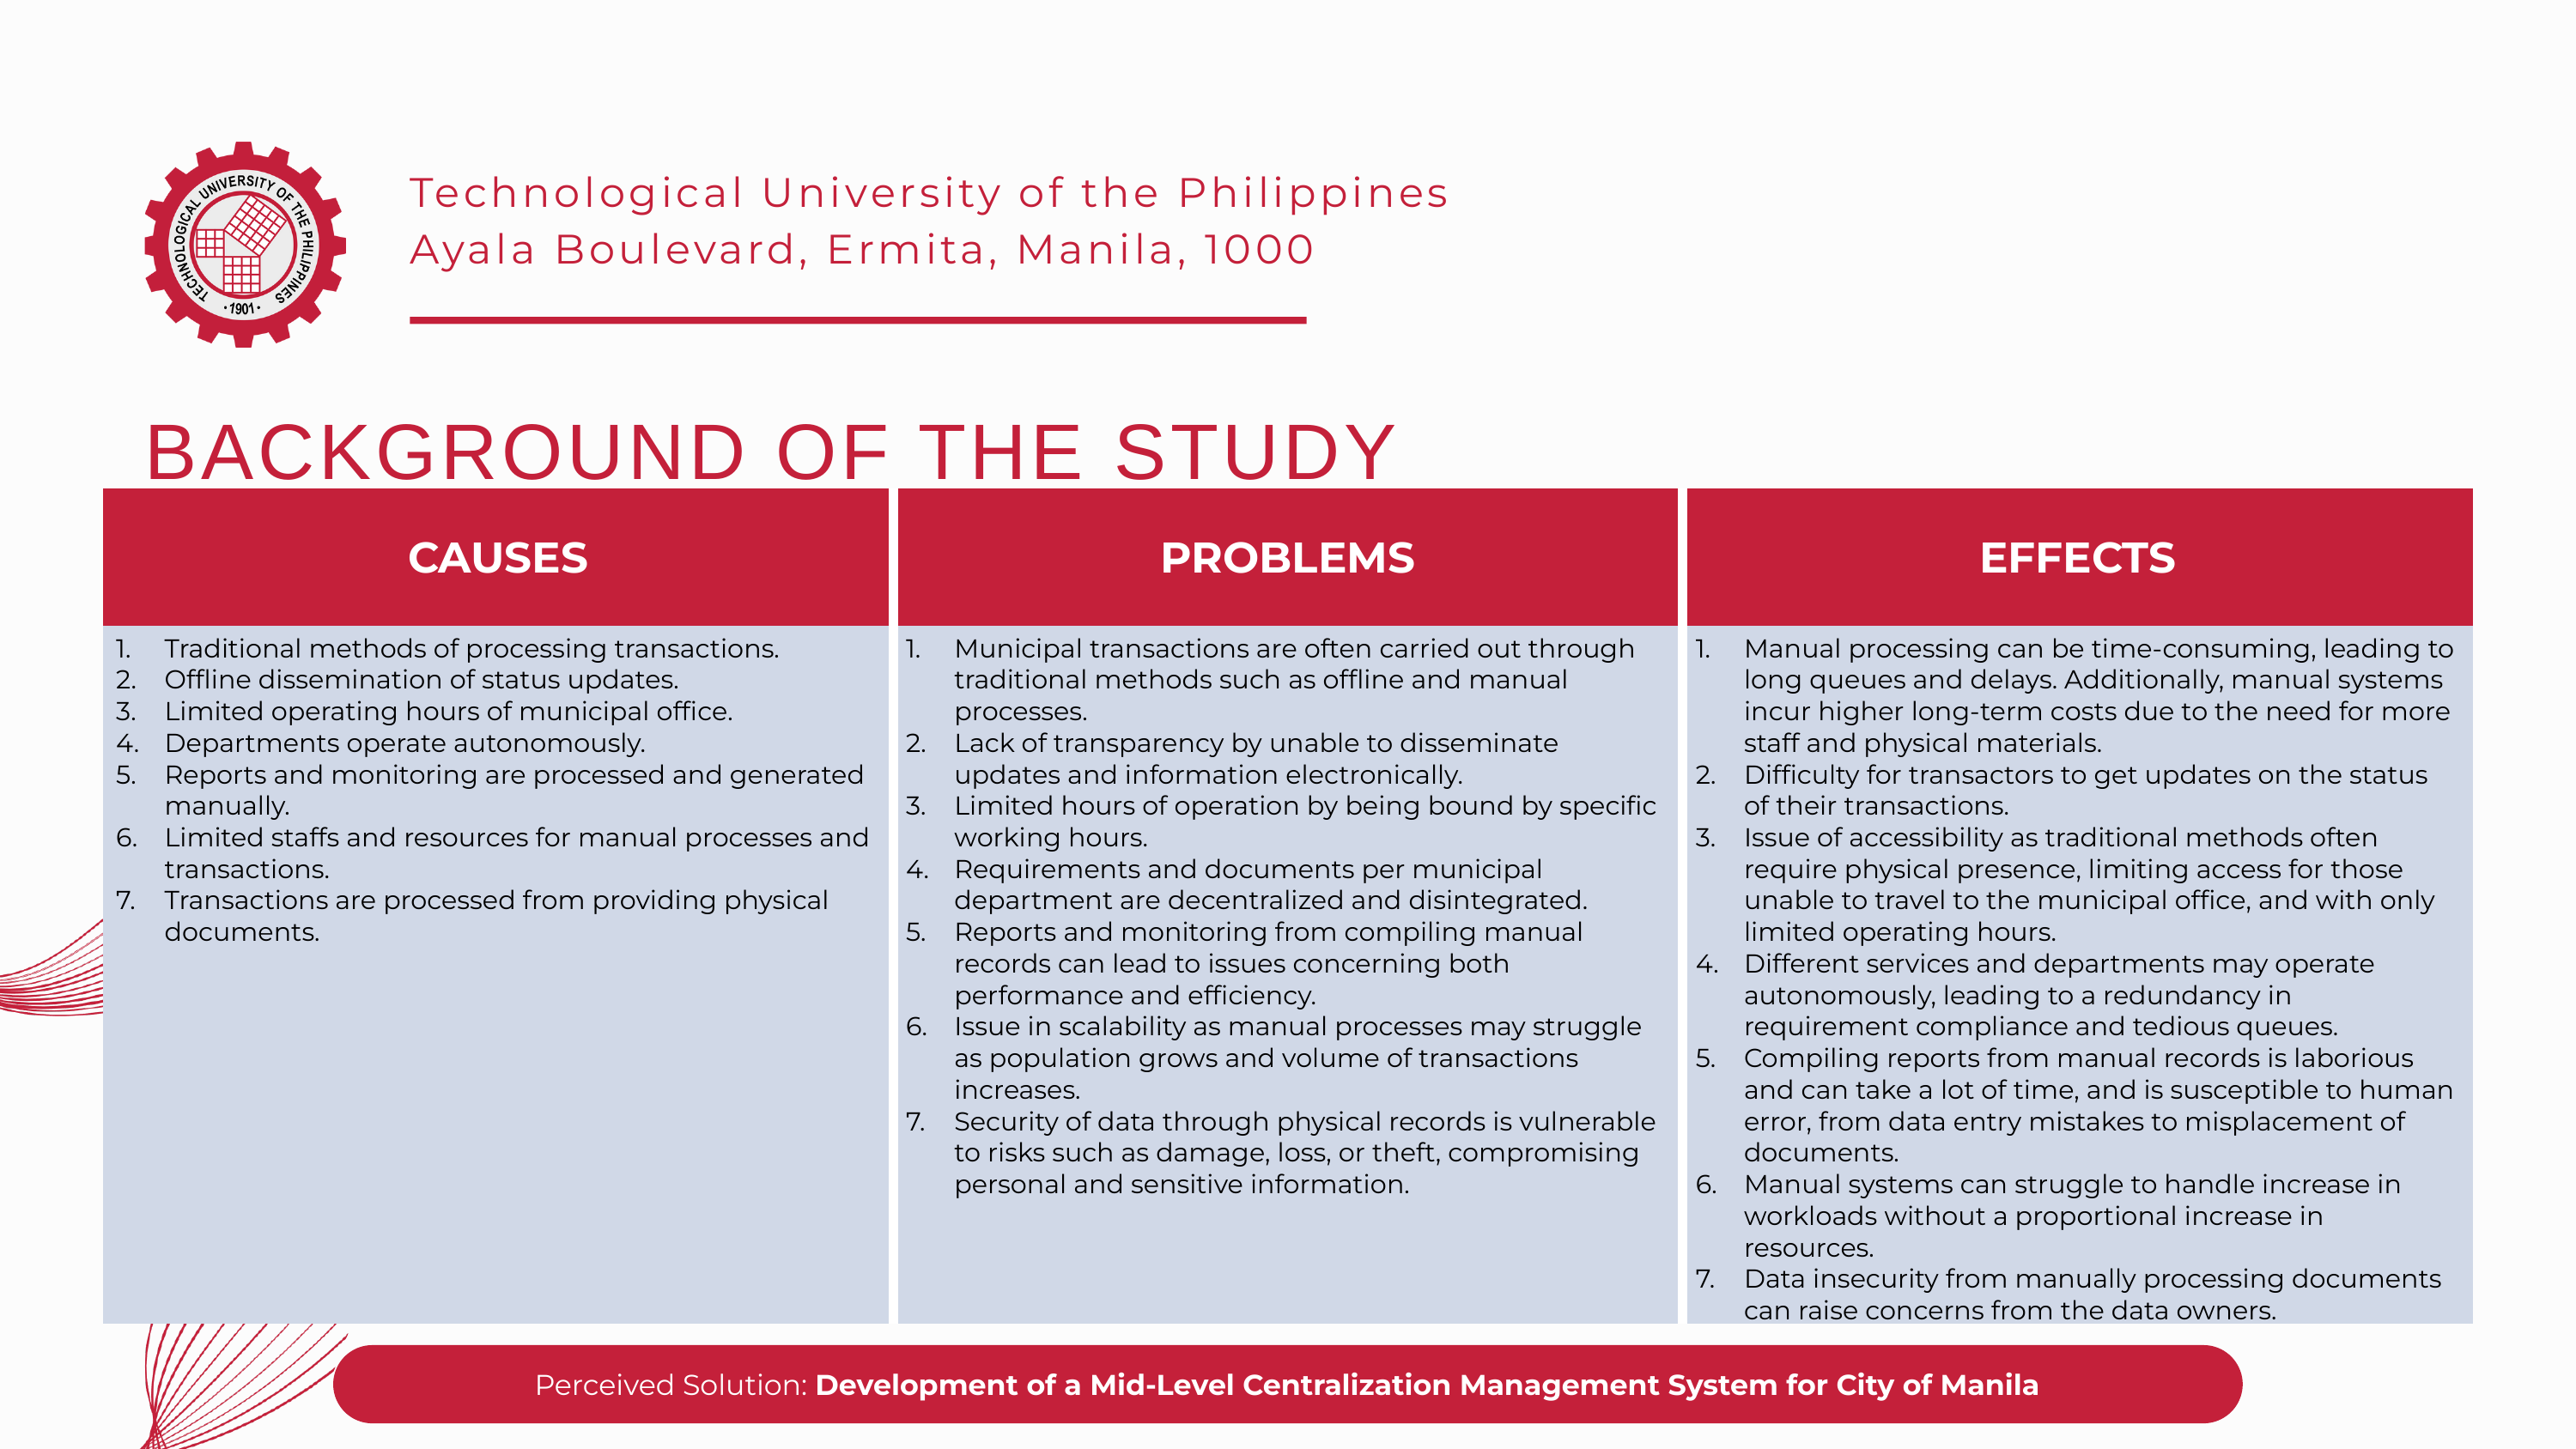

Technological University of the Philippines
Ayala Boulevard, Ermita, Manila, 1000

BACKGROUND OF THE STUDY
| CAUSES | PROBLEMS | EFFECTS |
| --- | --- | --- |
| Traditional methods of processing transactions. Offline dissemination of status updates. Limited operating hours of municipal office. Departments operate autonomously. Reports and monitoring are processed and generated manually. Limited staffs and resources for manual processes and transactions. Transactions are processed from providing physical documents. | Municipal transactions are often carried out through traditional methods such as offline and manual processes. Lack of transparency by unable to disseminate updates and information electronically. Limited hours of operation by being bound by specific working hours. Requirements and documents per municipal department are decentralized and disintegrated. Reports and monitoring from compiling manual records can lead to issues concerning both performance and efficiency. Issue in scalability as manual processes may struggle as population grows and volume of transactions increases. Security of data through physical records is vulnerable to risks such as damage, loss, or theft, compromising personal and sensitive information. | Manual processing can be time-consuming, leading to long queues and delays. Additionally, manual systems incur higher long-term costs due to the need for more staff and physical materials. Difficulty for transactors to get updates on the status of their transactions. Issue of accessibility as traditional methods often require physical presence, limiting access for those unable to travel to the municipal office, and with only limited operating hours. Different services and departments may operate autonomously, leading to a redundancy in requirement compliance and tedious queues. Compiling reports from manual records is laborious and can take a lot of time, and is susceptible to human error, from data entry mistakes to misplacement of documents. Manual systems can struggle to handle increase in workloads without a proportional increase in resources. Data insecurity from manually processing documents can raise concerns from the data owners. |

Perceived Solution: Development of a Mid-Level Centralization Management System for City of Manila